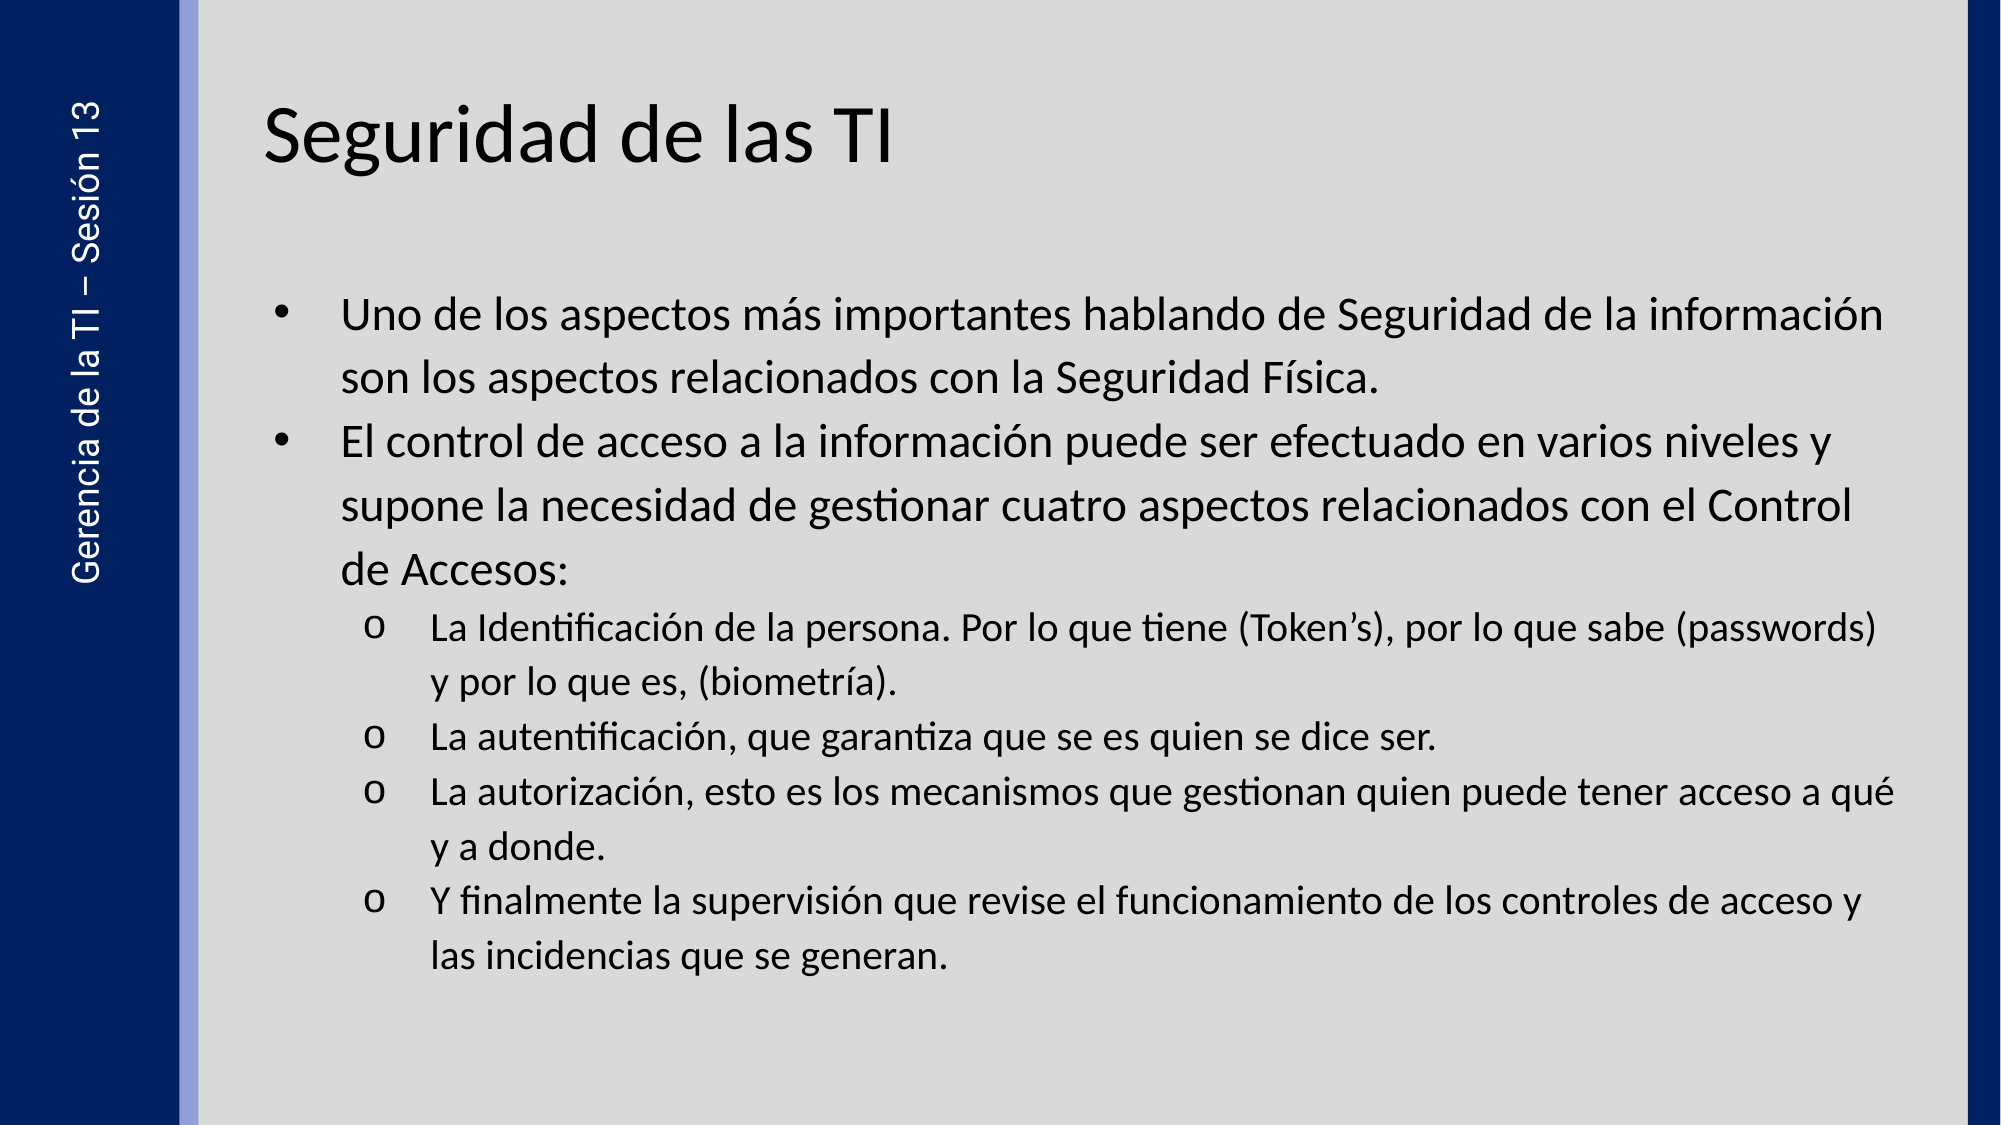

Seguridad de las TI
Uno de los aspectos más importantes hablando de Seguridad de la información son los aspectos relacionados con la Seguridad Física.
El control de acceso a la información puede ser efectuado en varios niveles y supone la necesidad de gestionar cuatro aspectos relacionados con el Control de Accesos:
La Identificación de la persona. Por lo que tiene (Token’s), por lo que sabe (passwords) y por lo que es, (biometría).
La autentificación, que garantiza que se es quien se dice ser.
La autorización, esto es los mecanismos que gestionan quien puede tener acceso a qué y a donde.
Y finalmente la supervisión que revise el funcionamiento de los controles de acceso y las incidencias que se generan.
Gerencia de la TI – Sesión 13
23